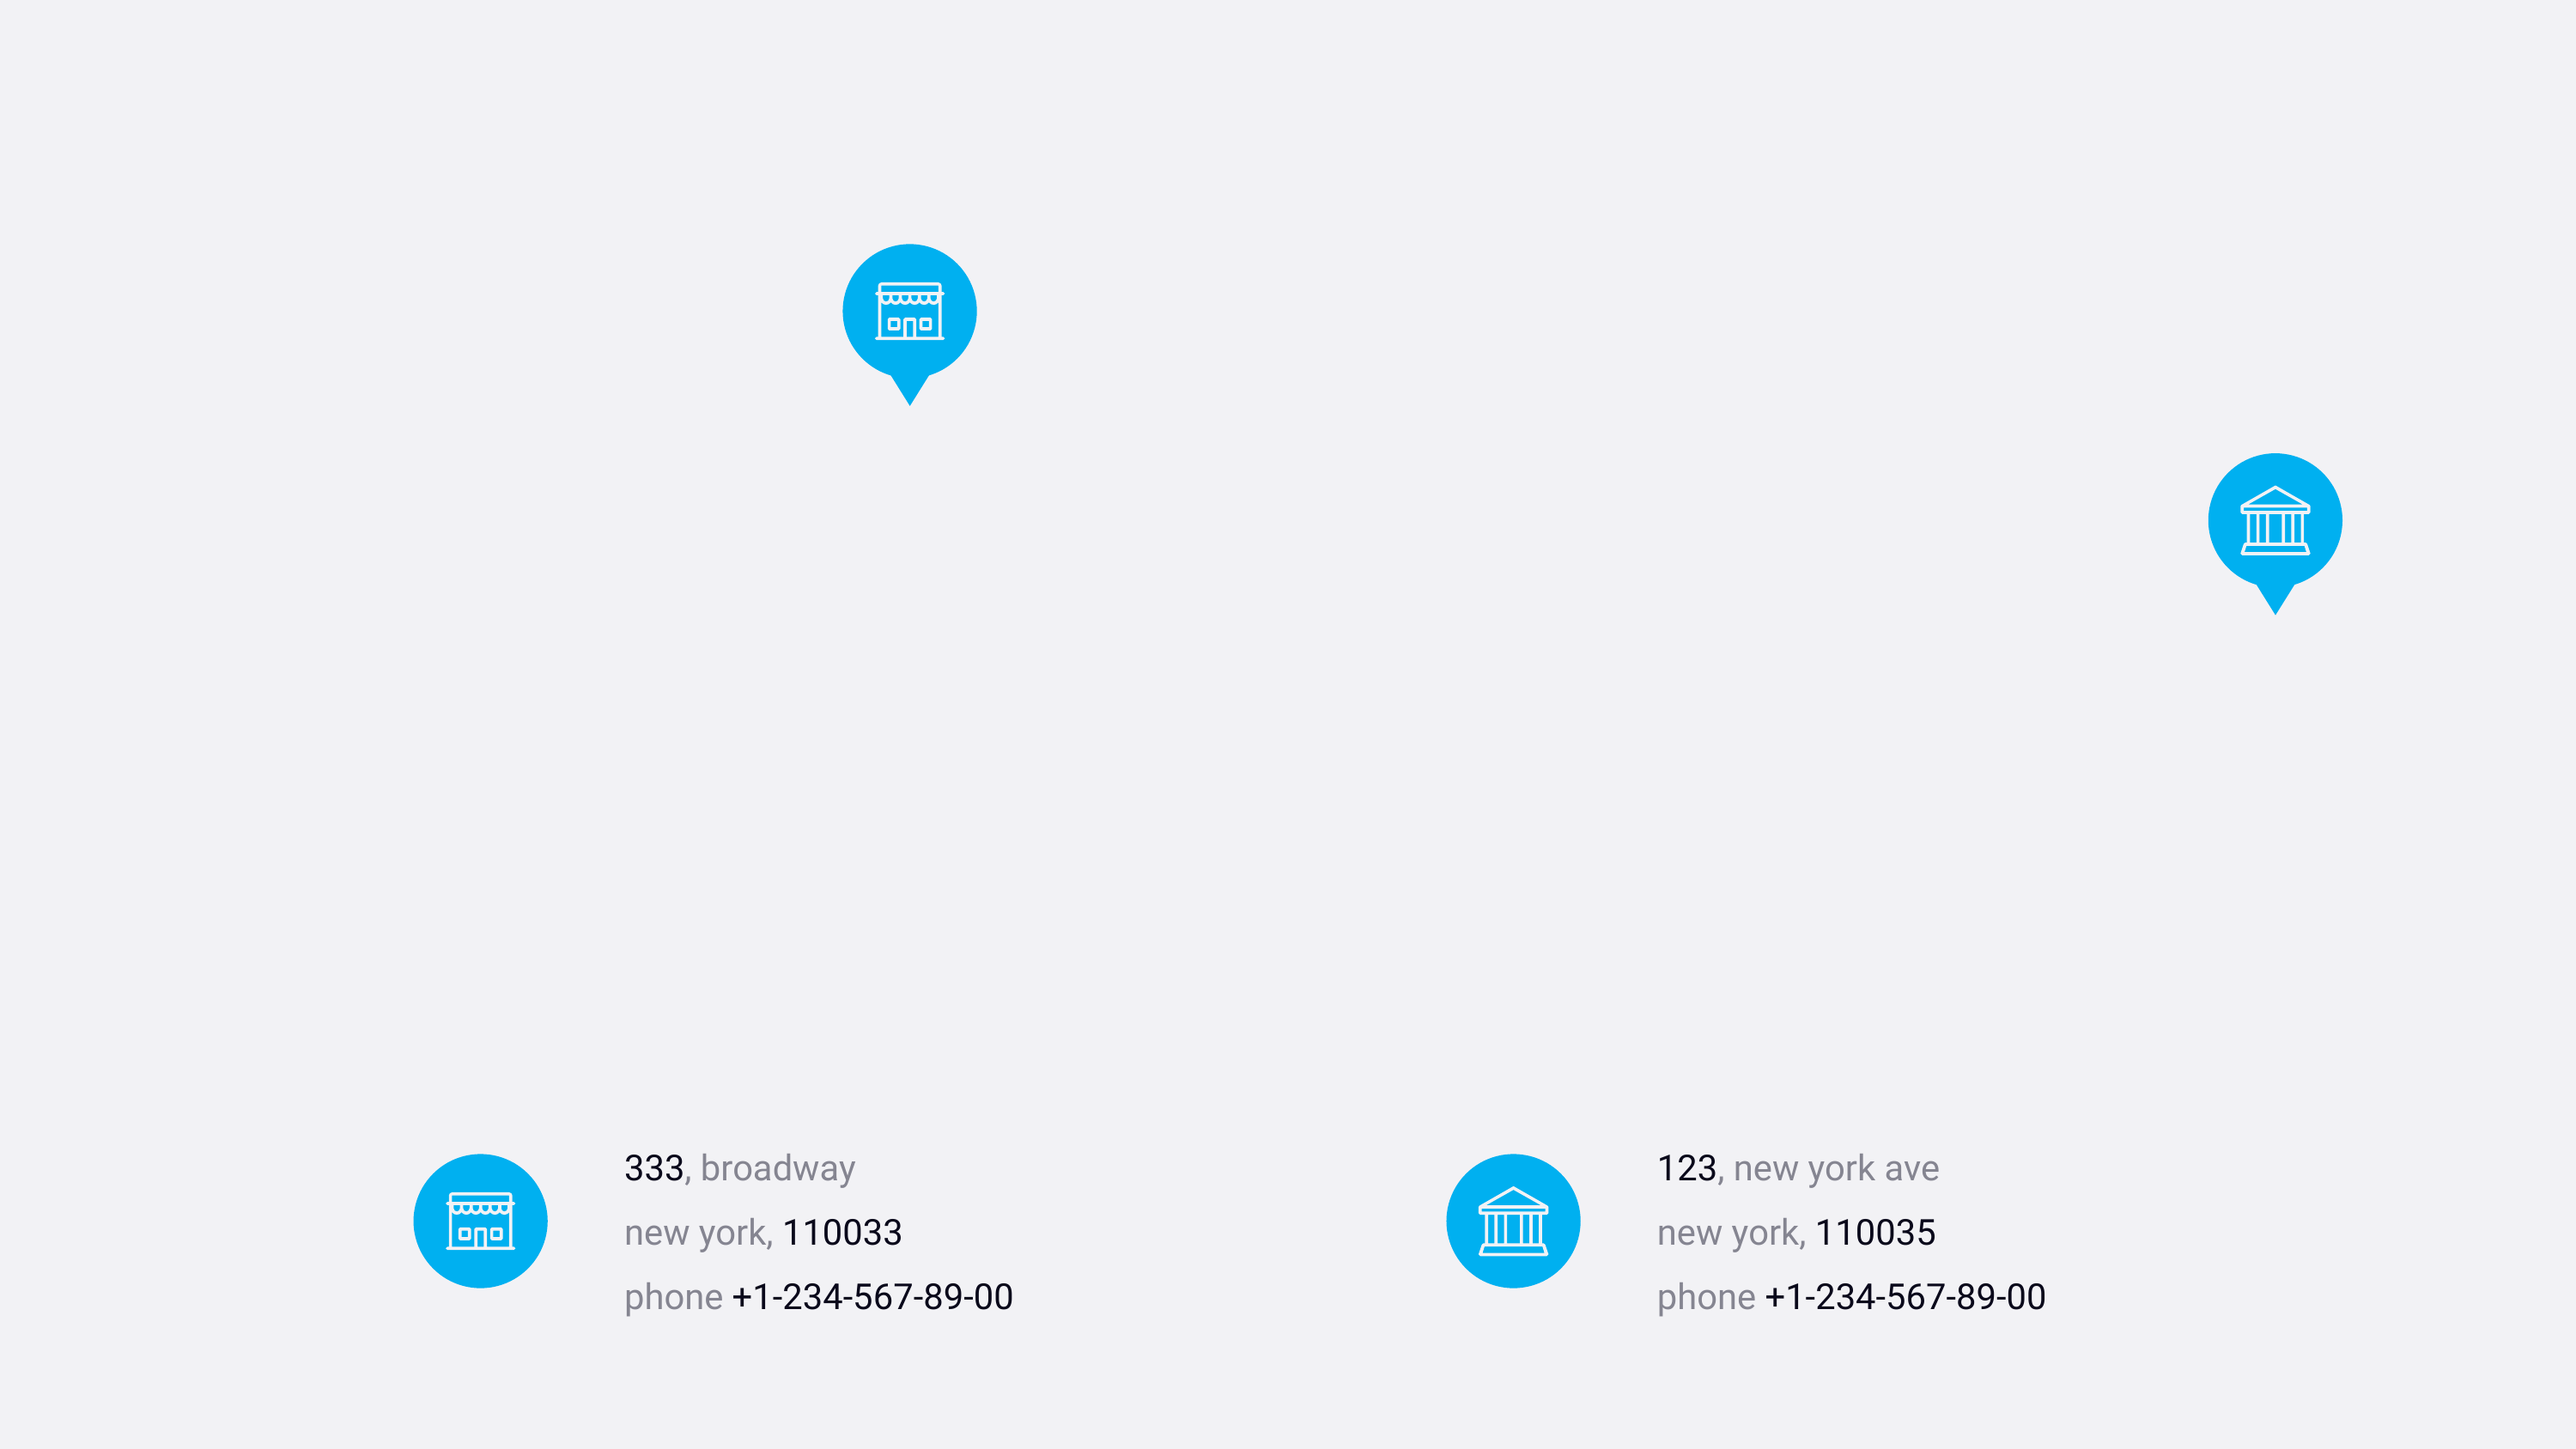

333, broadway
new york, 110033
phone +1-234-567-89-00
123, new york ave
new york, 110035
phone +1-234-567-89-00